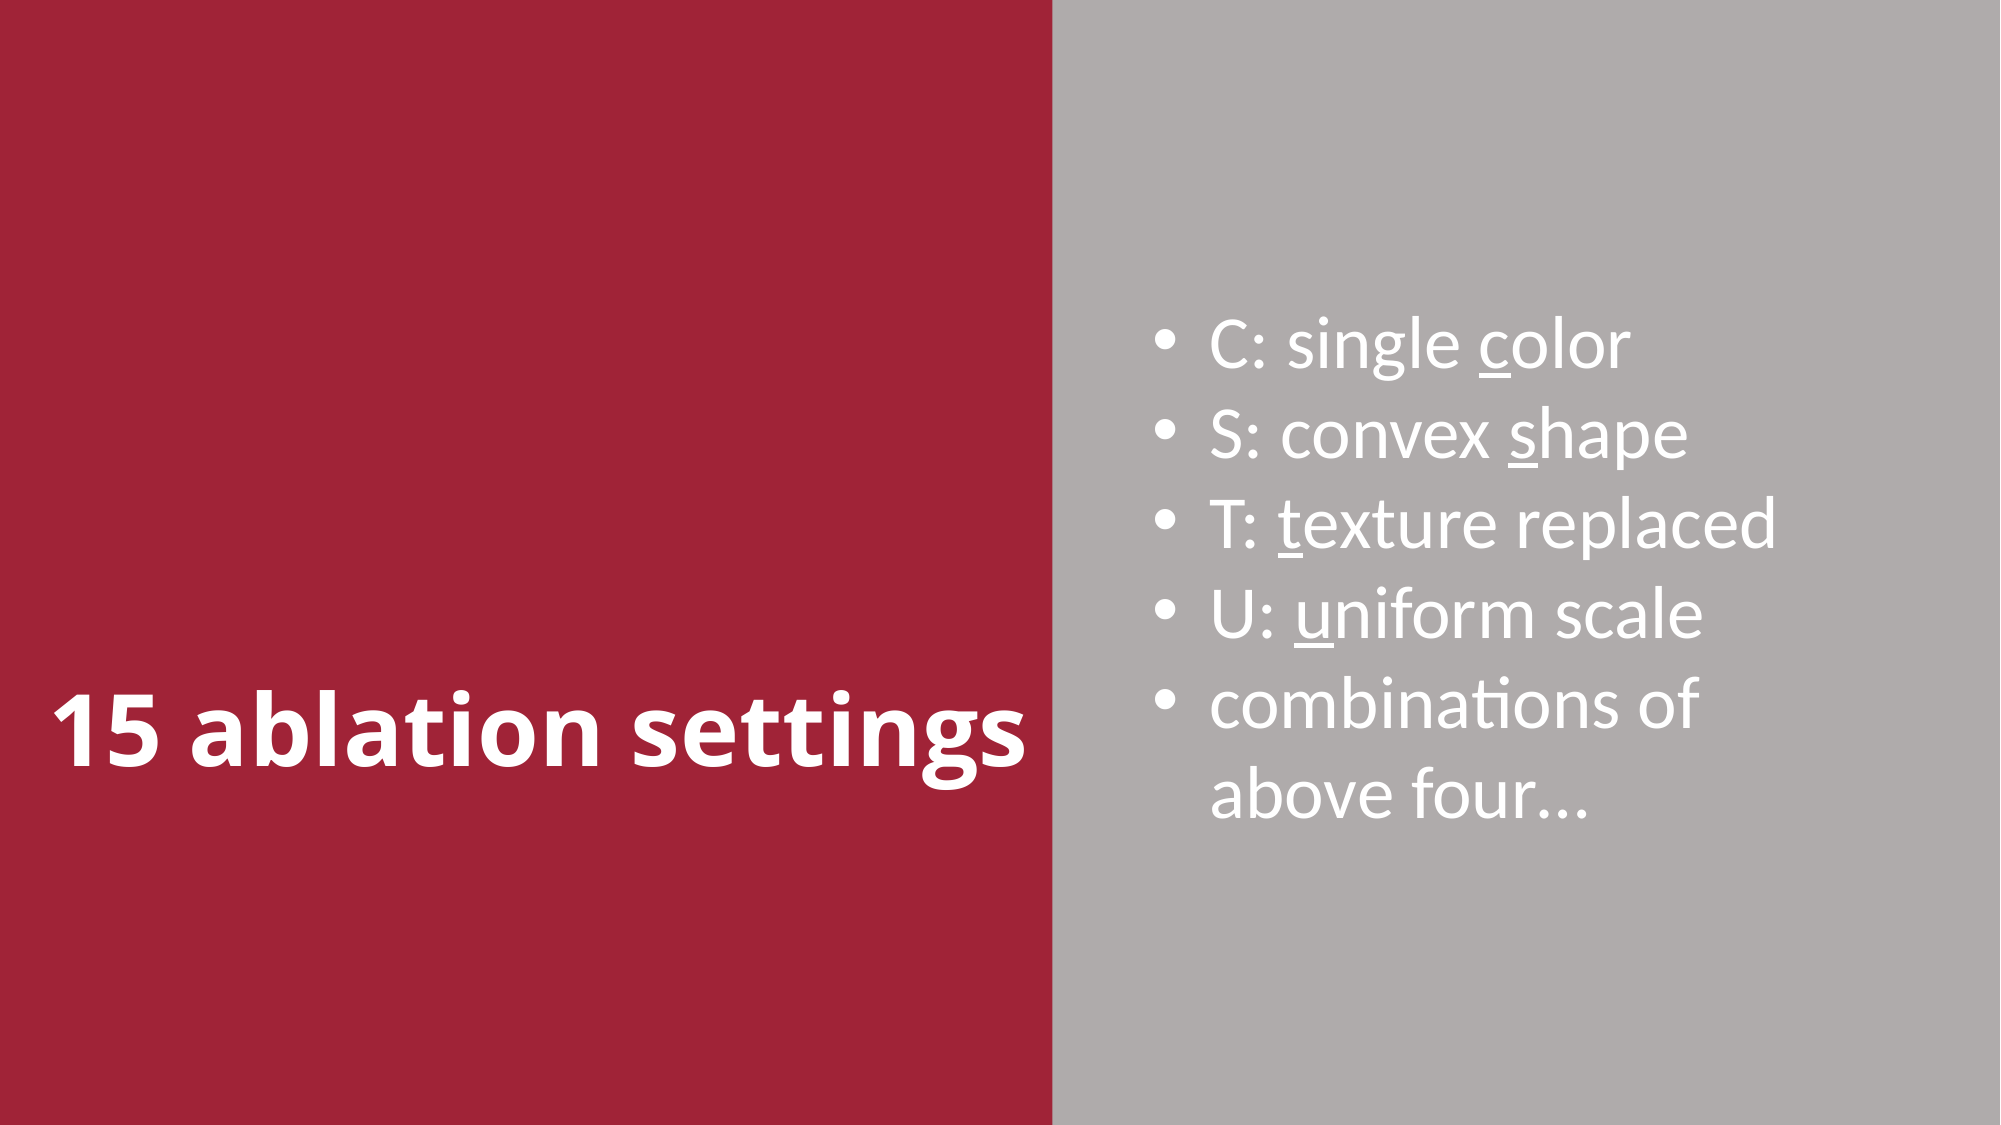

C: single color
S: convex shape
T: texture replaced
U: uniform scale
combinations of above four…
15 ablation settings